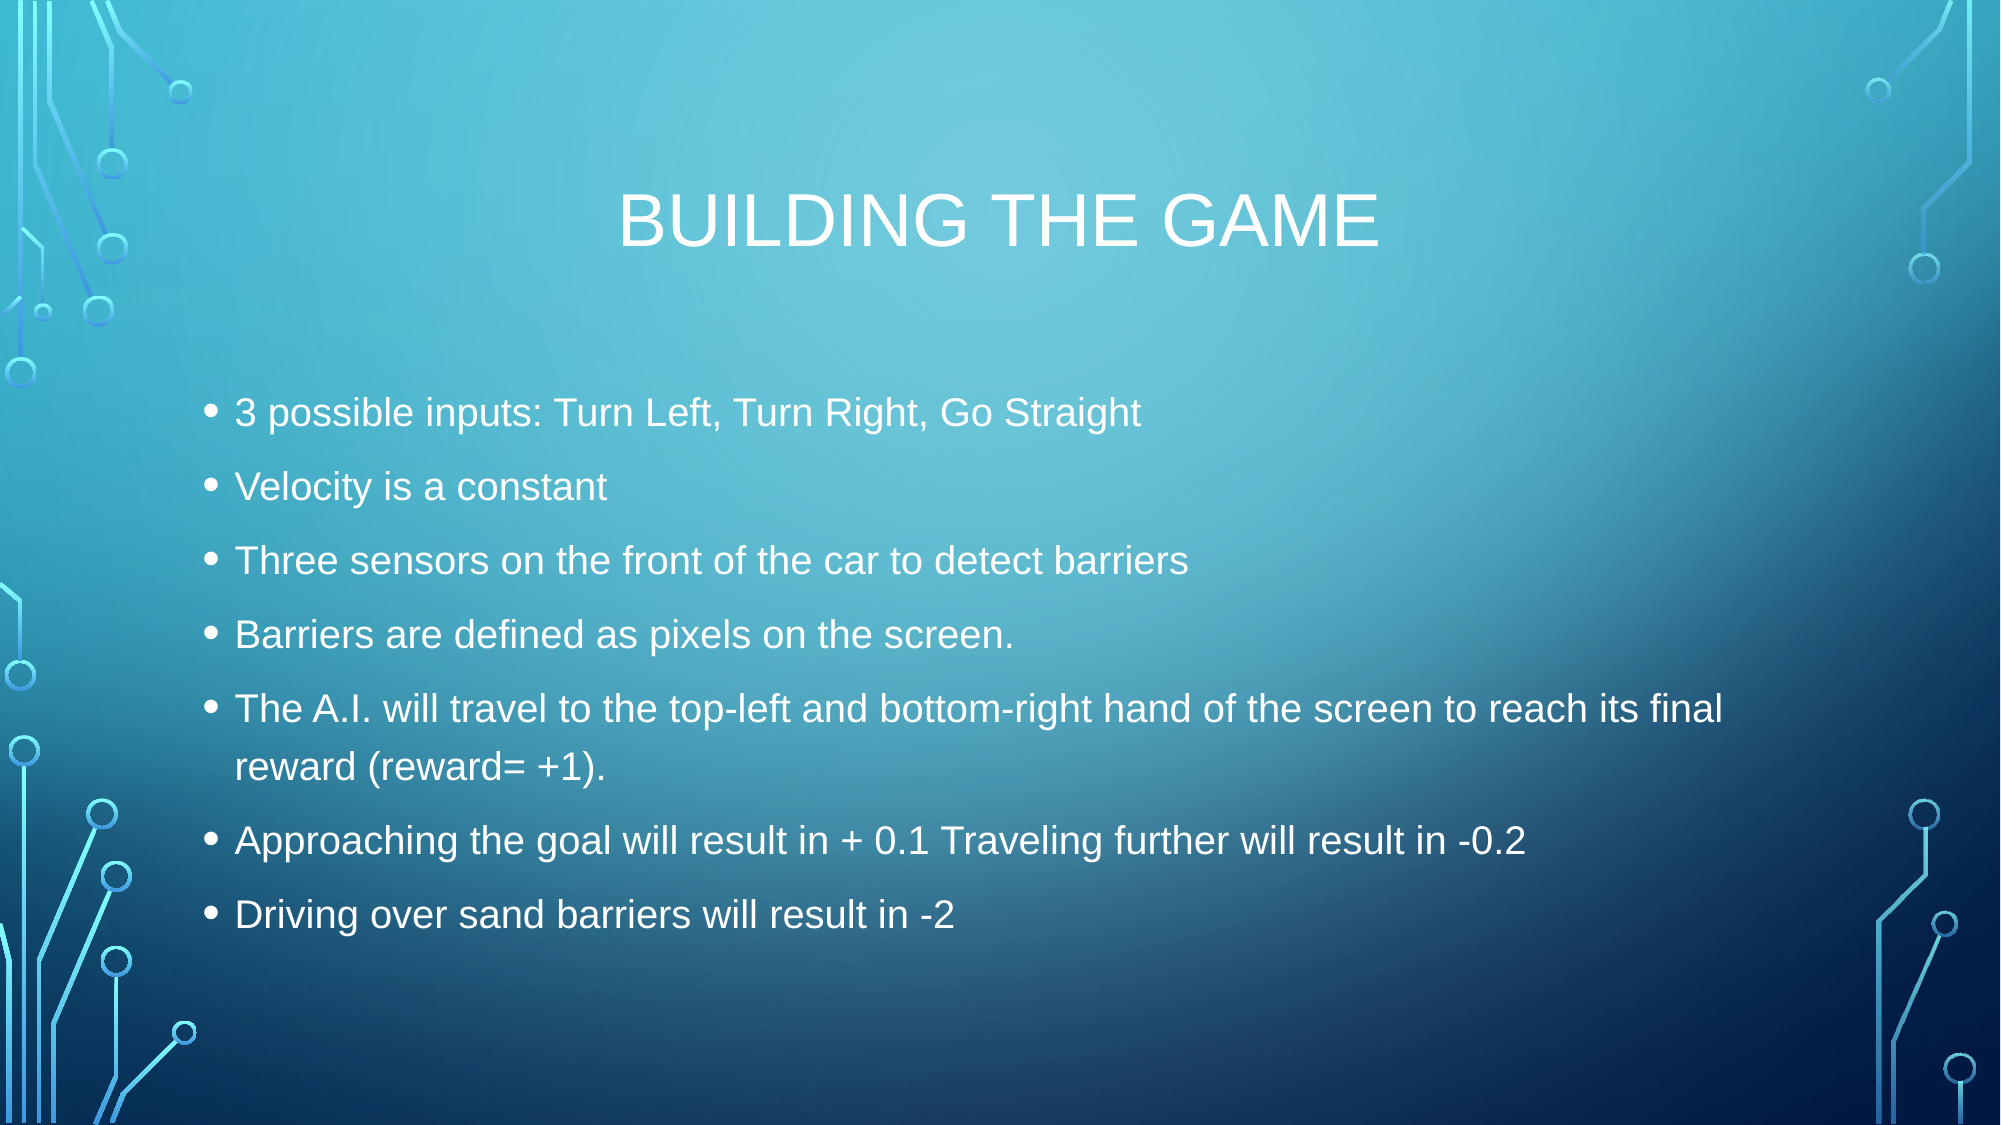

# Building the game
3 possible inputs: Turn Left, Turn Right, Go Straight
Velocity is a constant
Three sensors on the front of the car to detect barriers
Barriers are defined as pixels on the screen.
The A.I. will travel to the top-left and bottom-right hand of the screen to reach its final reward (reward= +1).
Approaching the goal will result in + 0.1 Traveling further will result in -0.2
Driving over sand barriers will result in -2